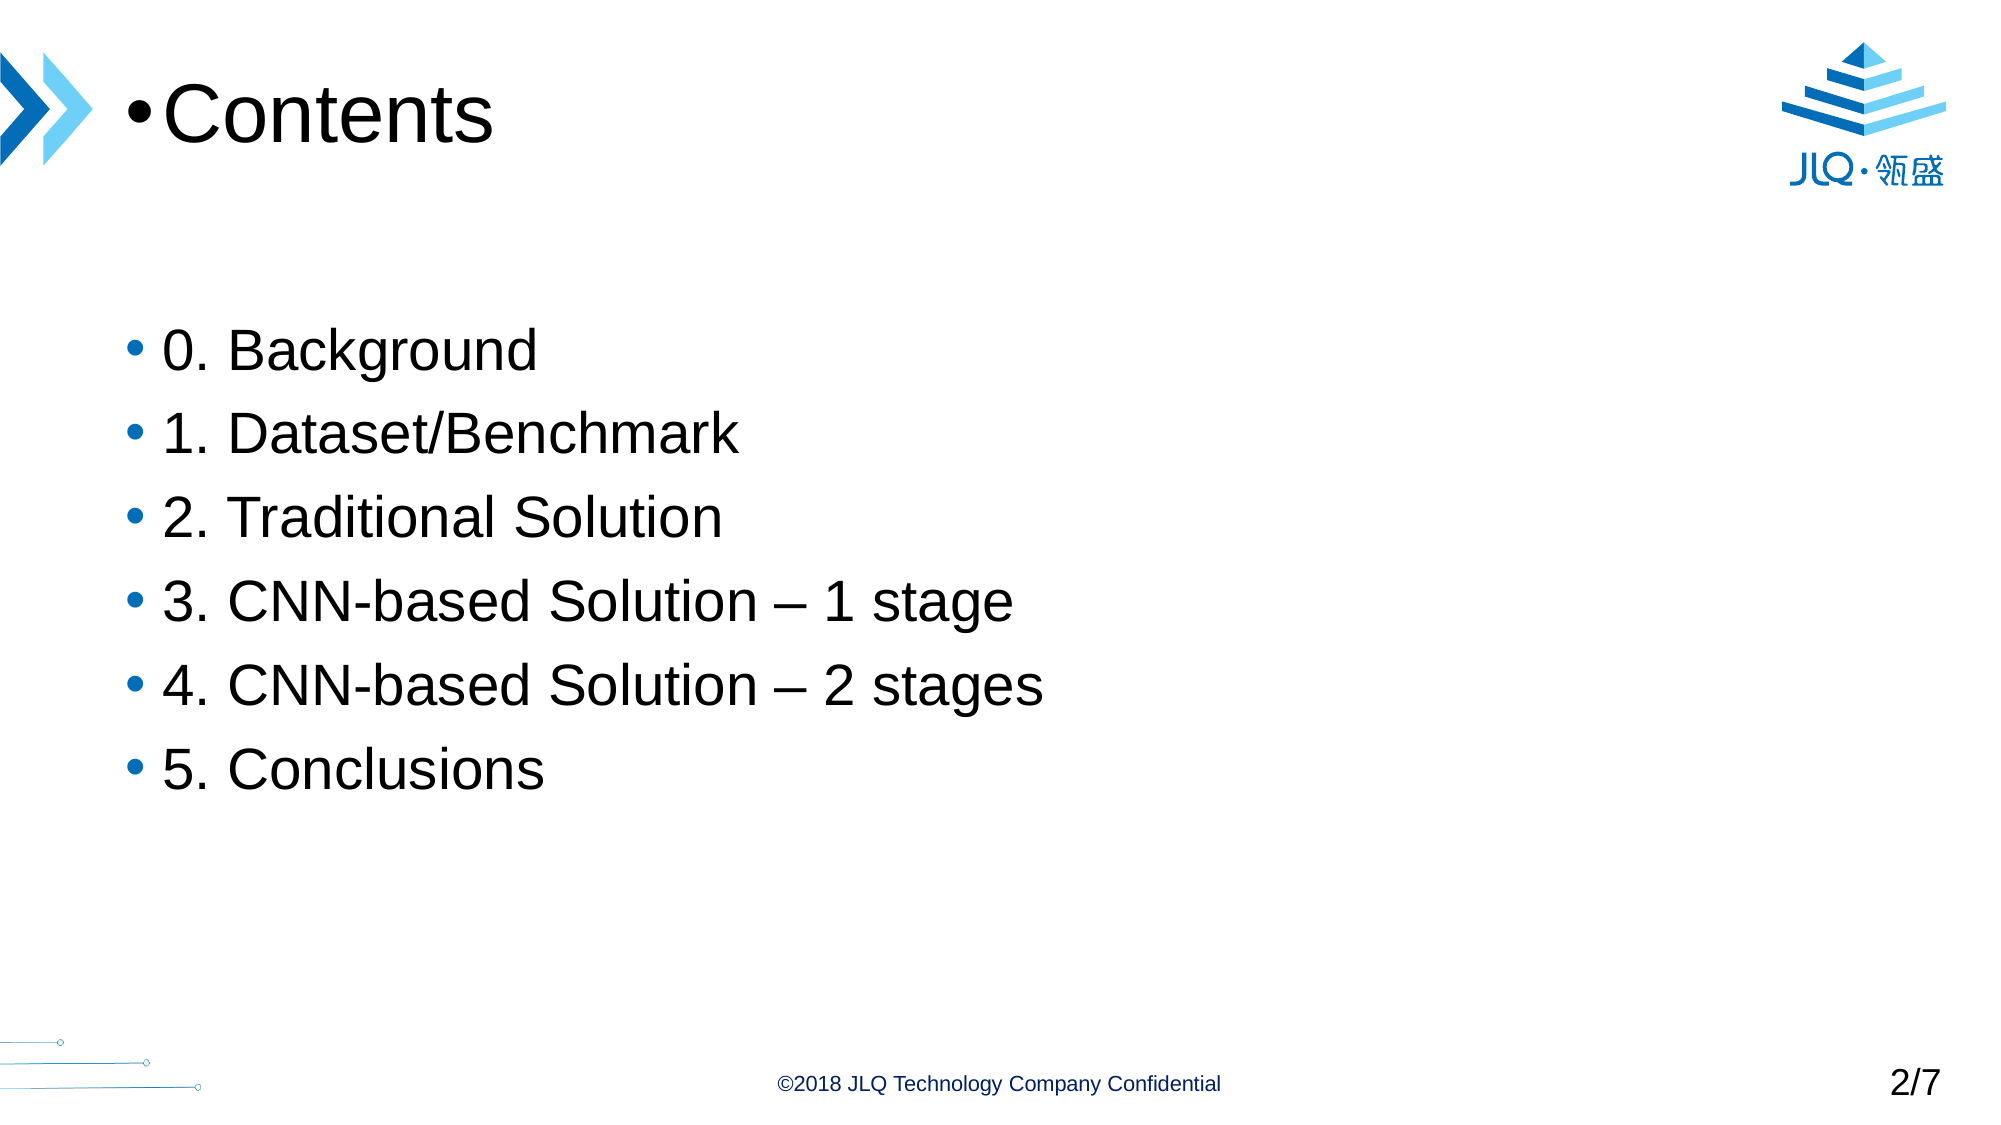

Contents

0. Background
1. Dataset/Benchmark
2. Traditional Solution
3. CNN-based Solution – 1 stage
4. CNN-based Solution – 2 stages
5. Conclusions

2/7